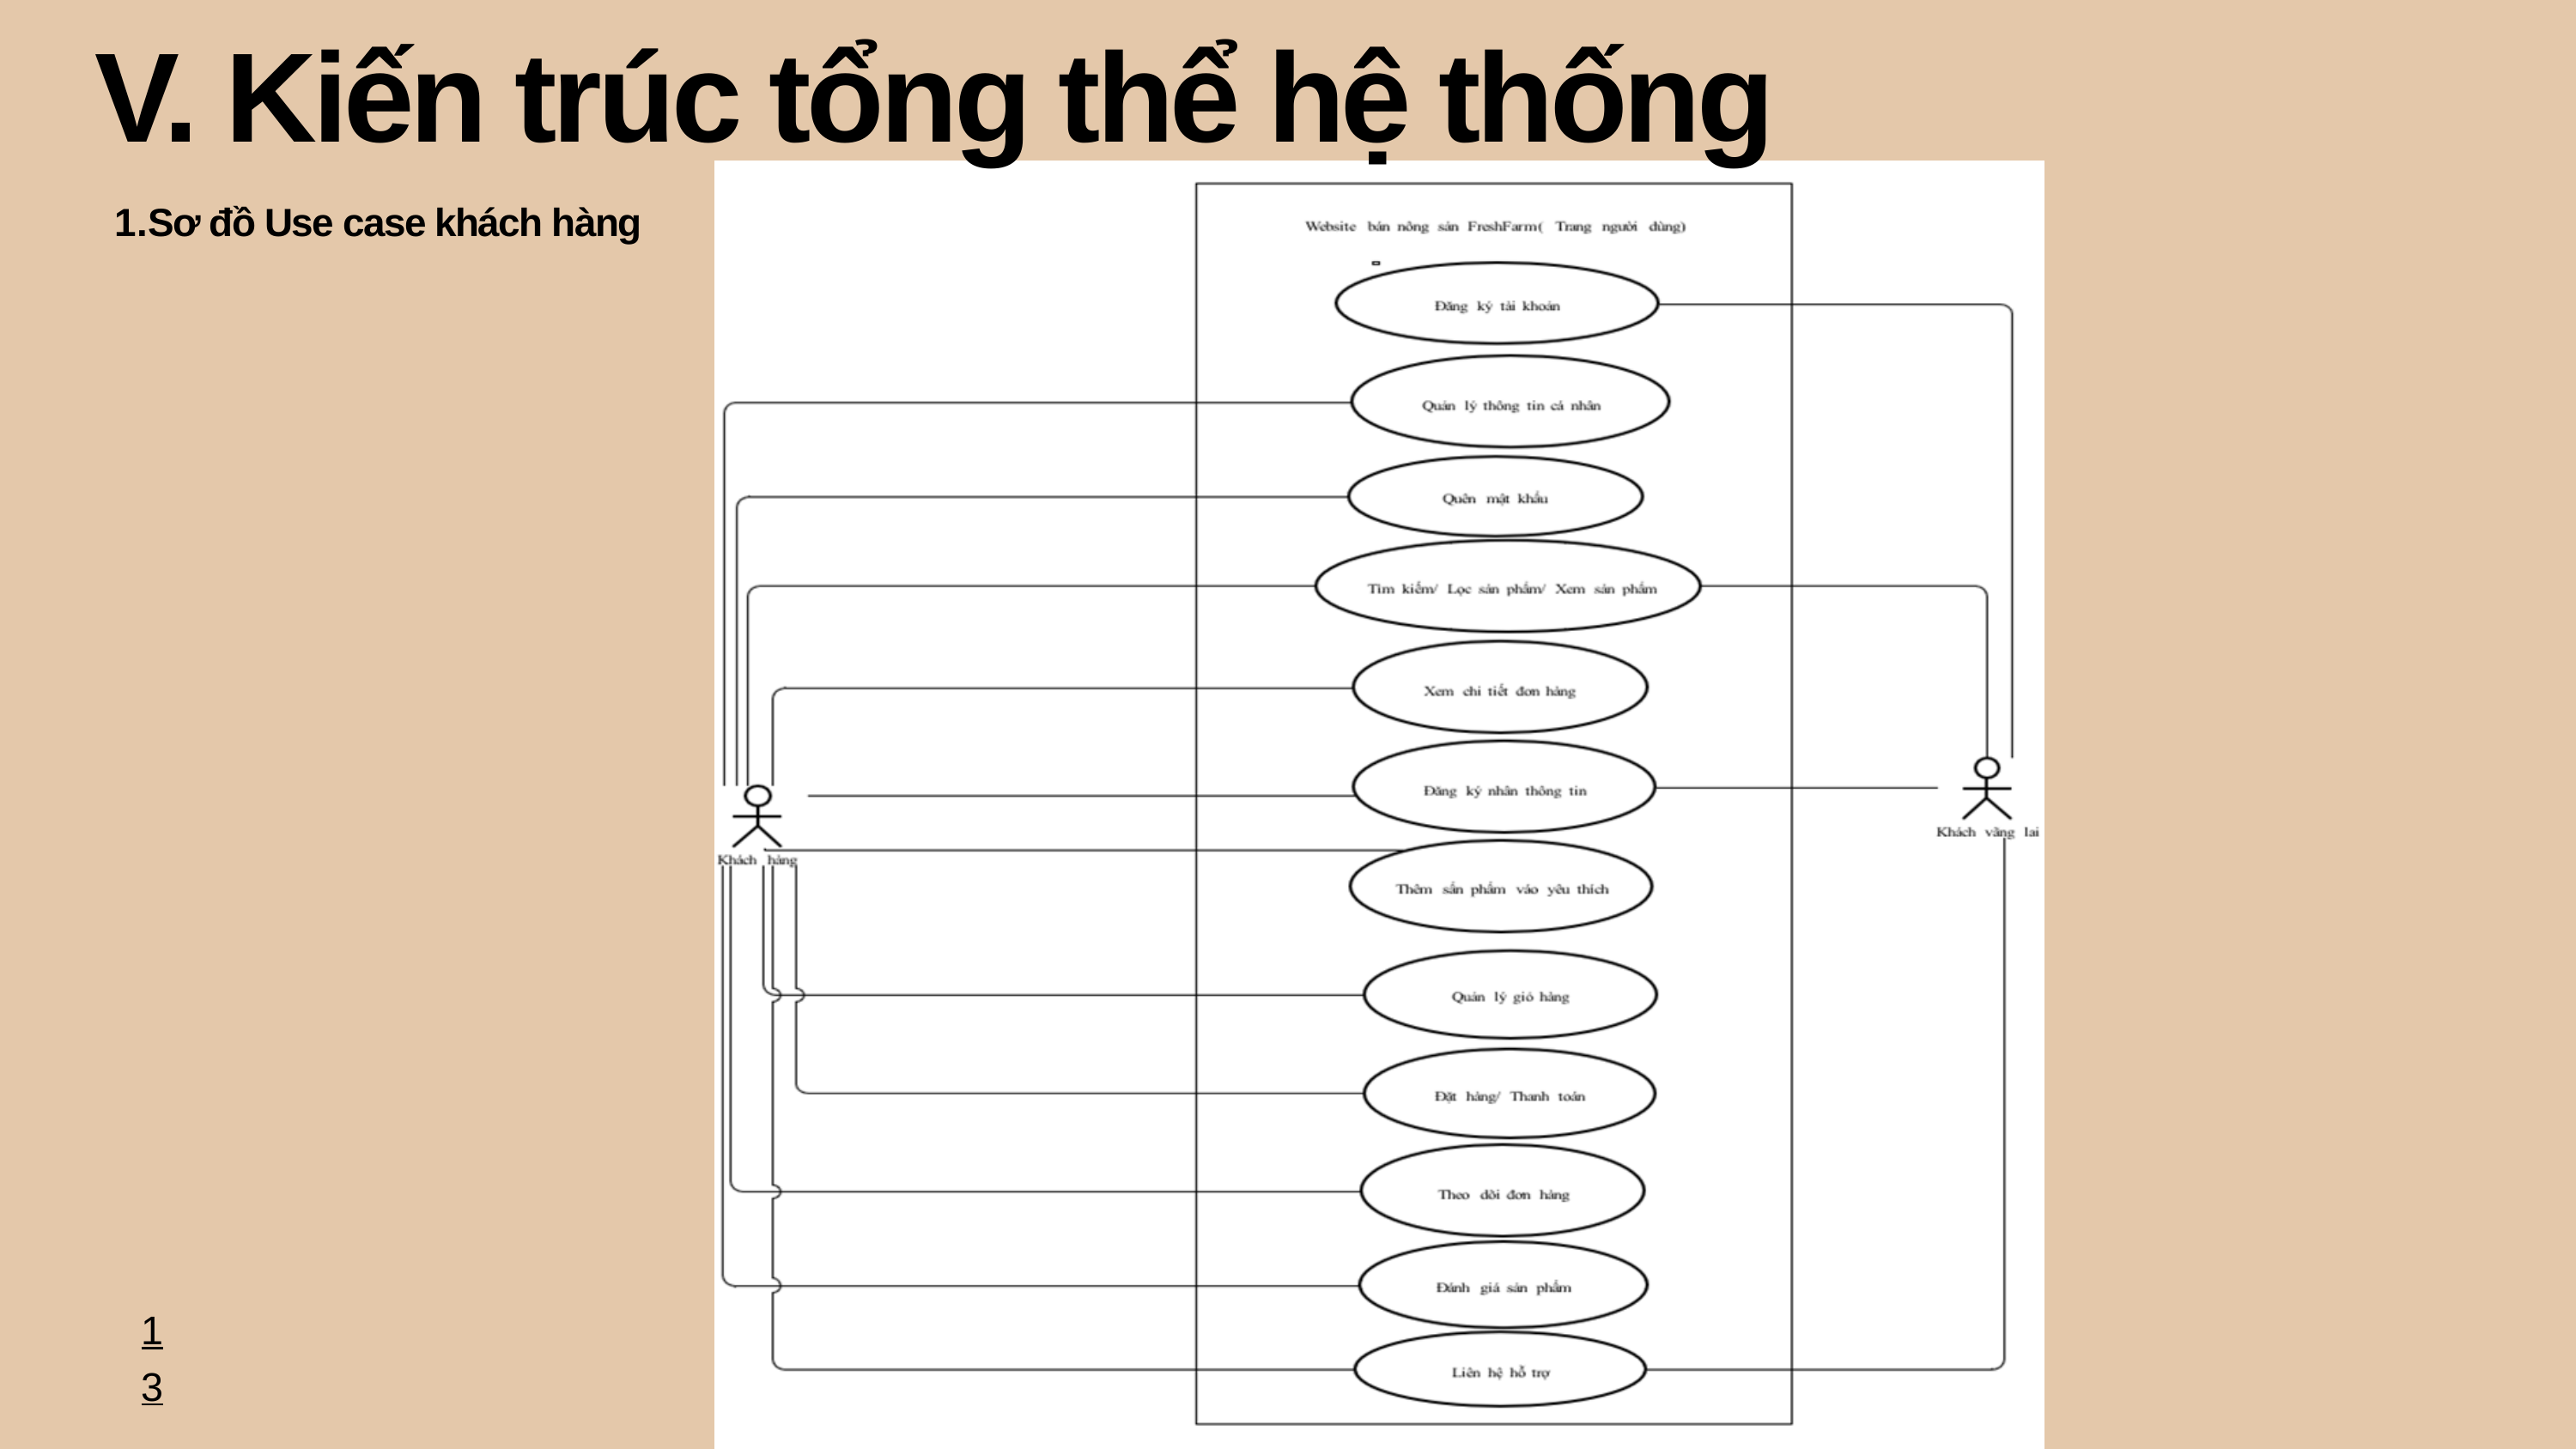

V. Kiến trúc tổng thể hệ thống

Sơ đồ Use case khách hàng
13